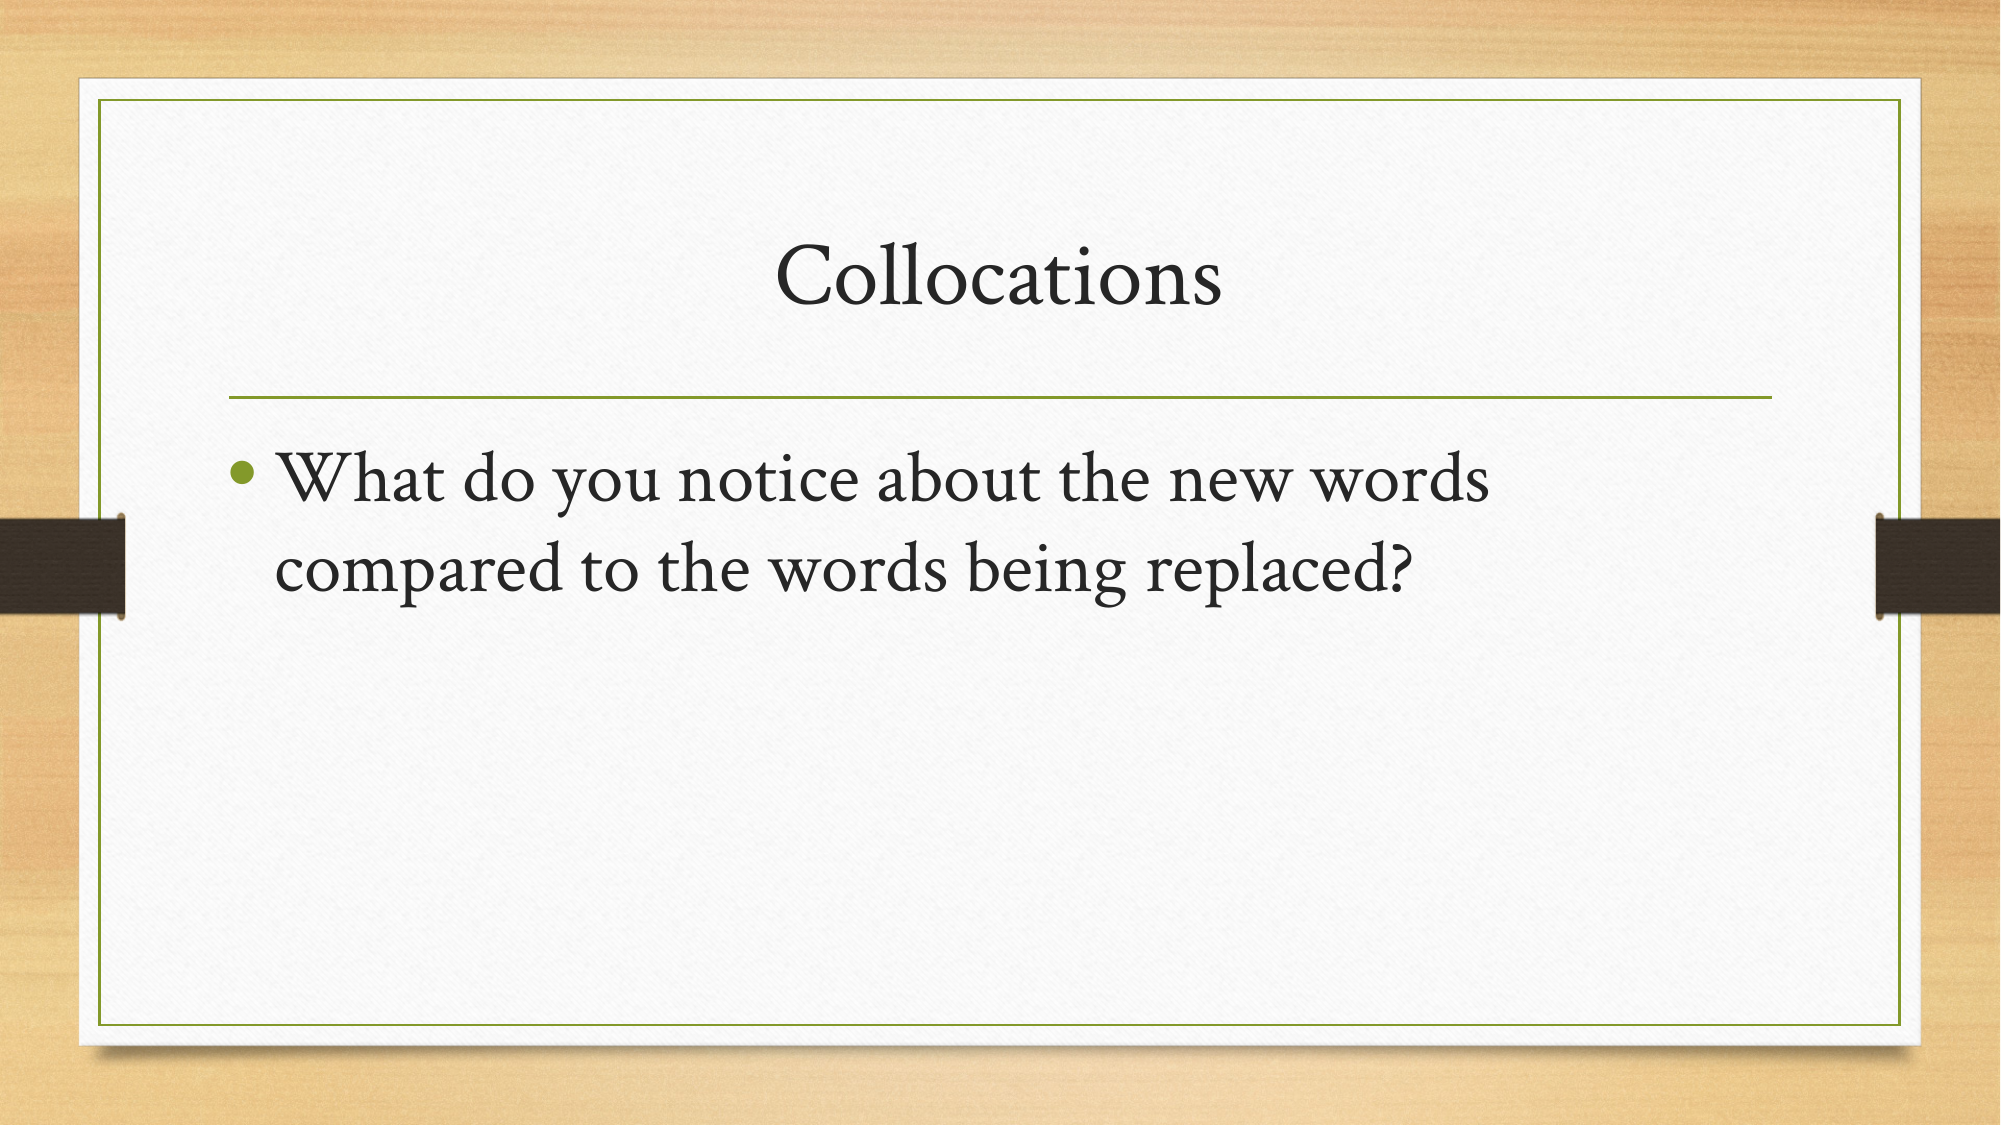

# Collocations
What do you notice about the new words compared to the words being replaced?